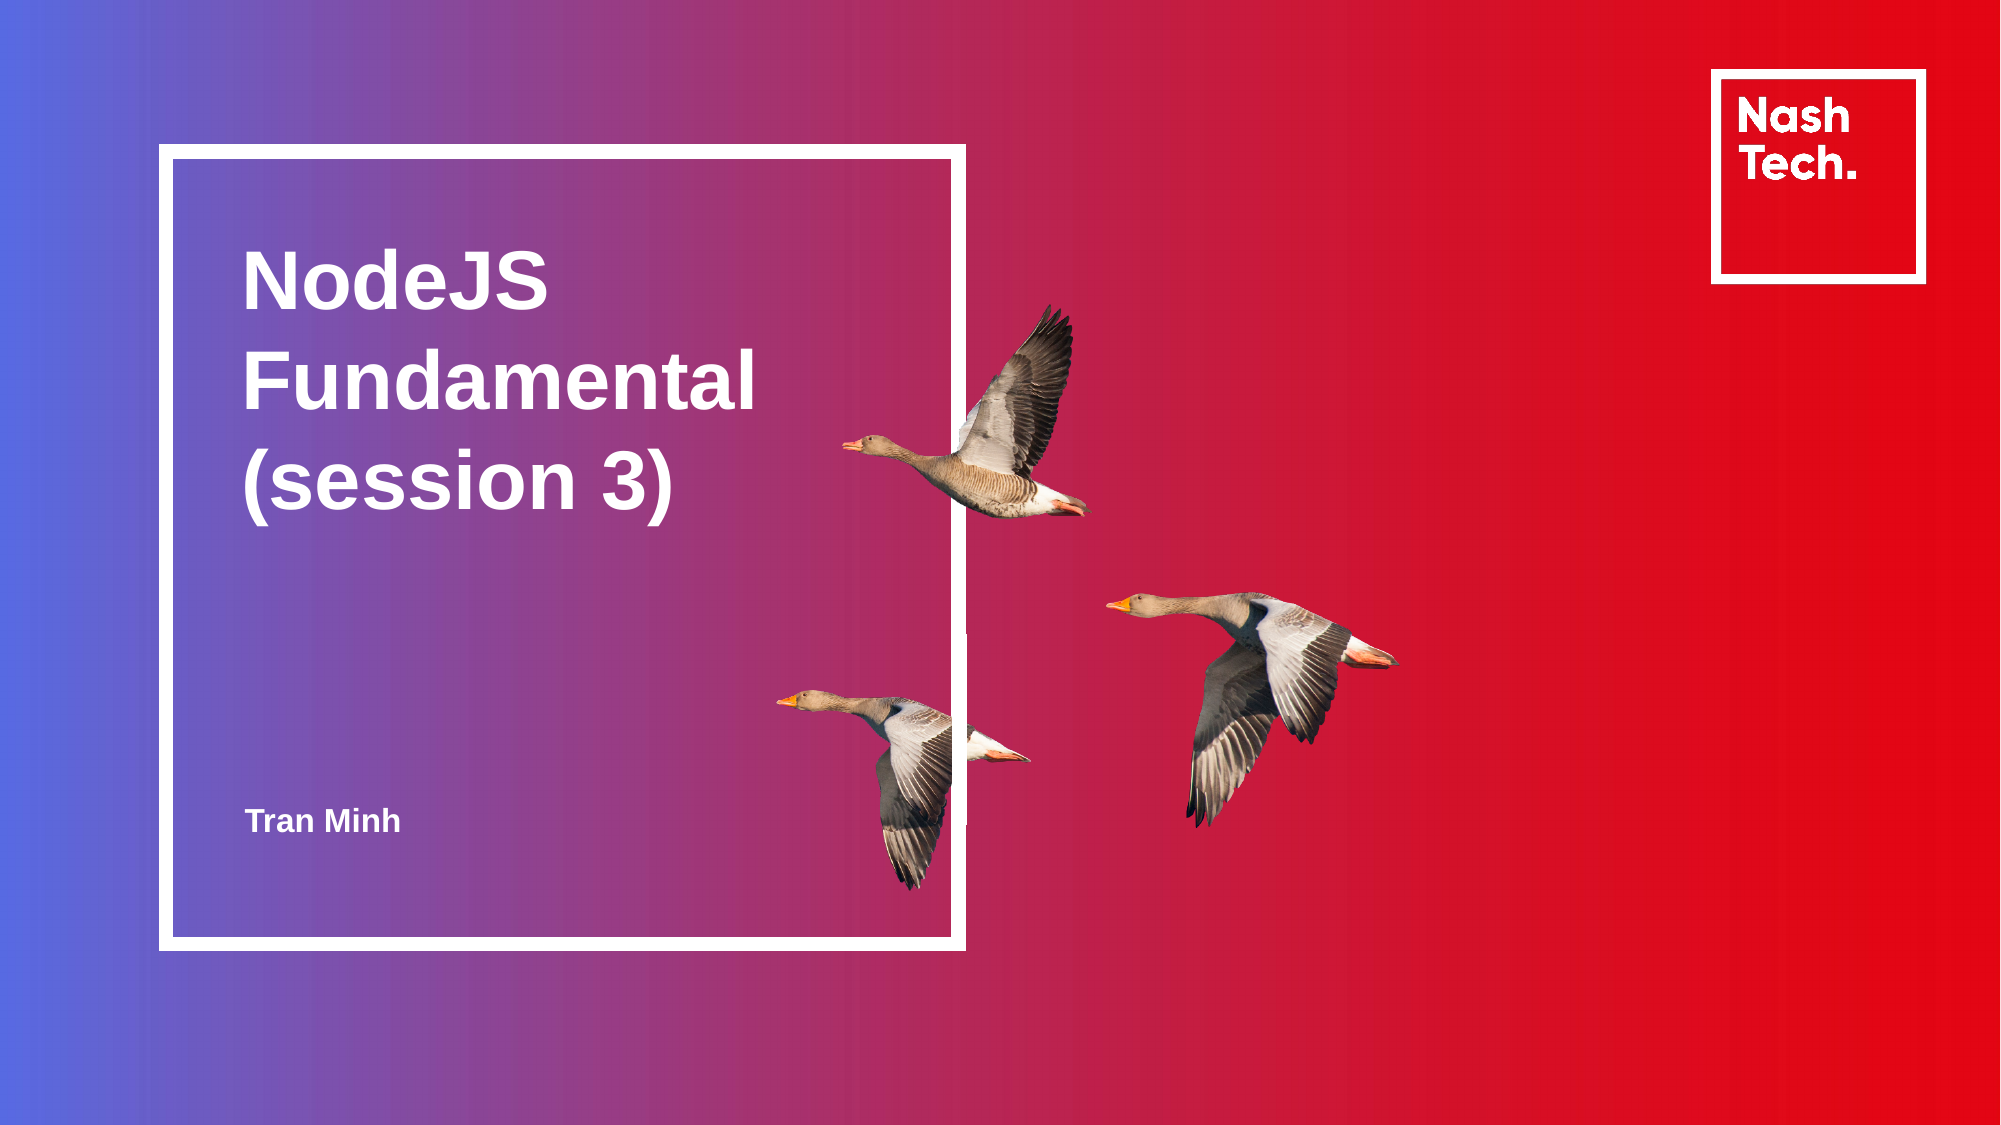

# NodeJS Fundamental (session 3)
Tran Minh